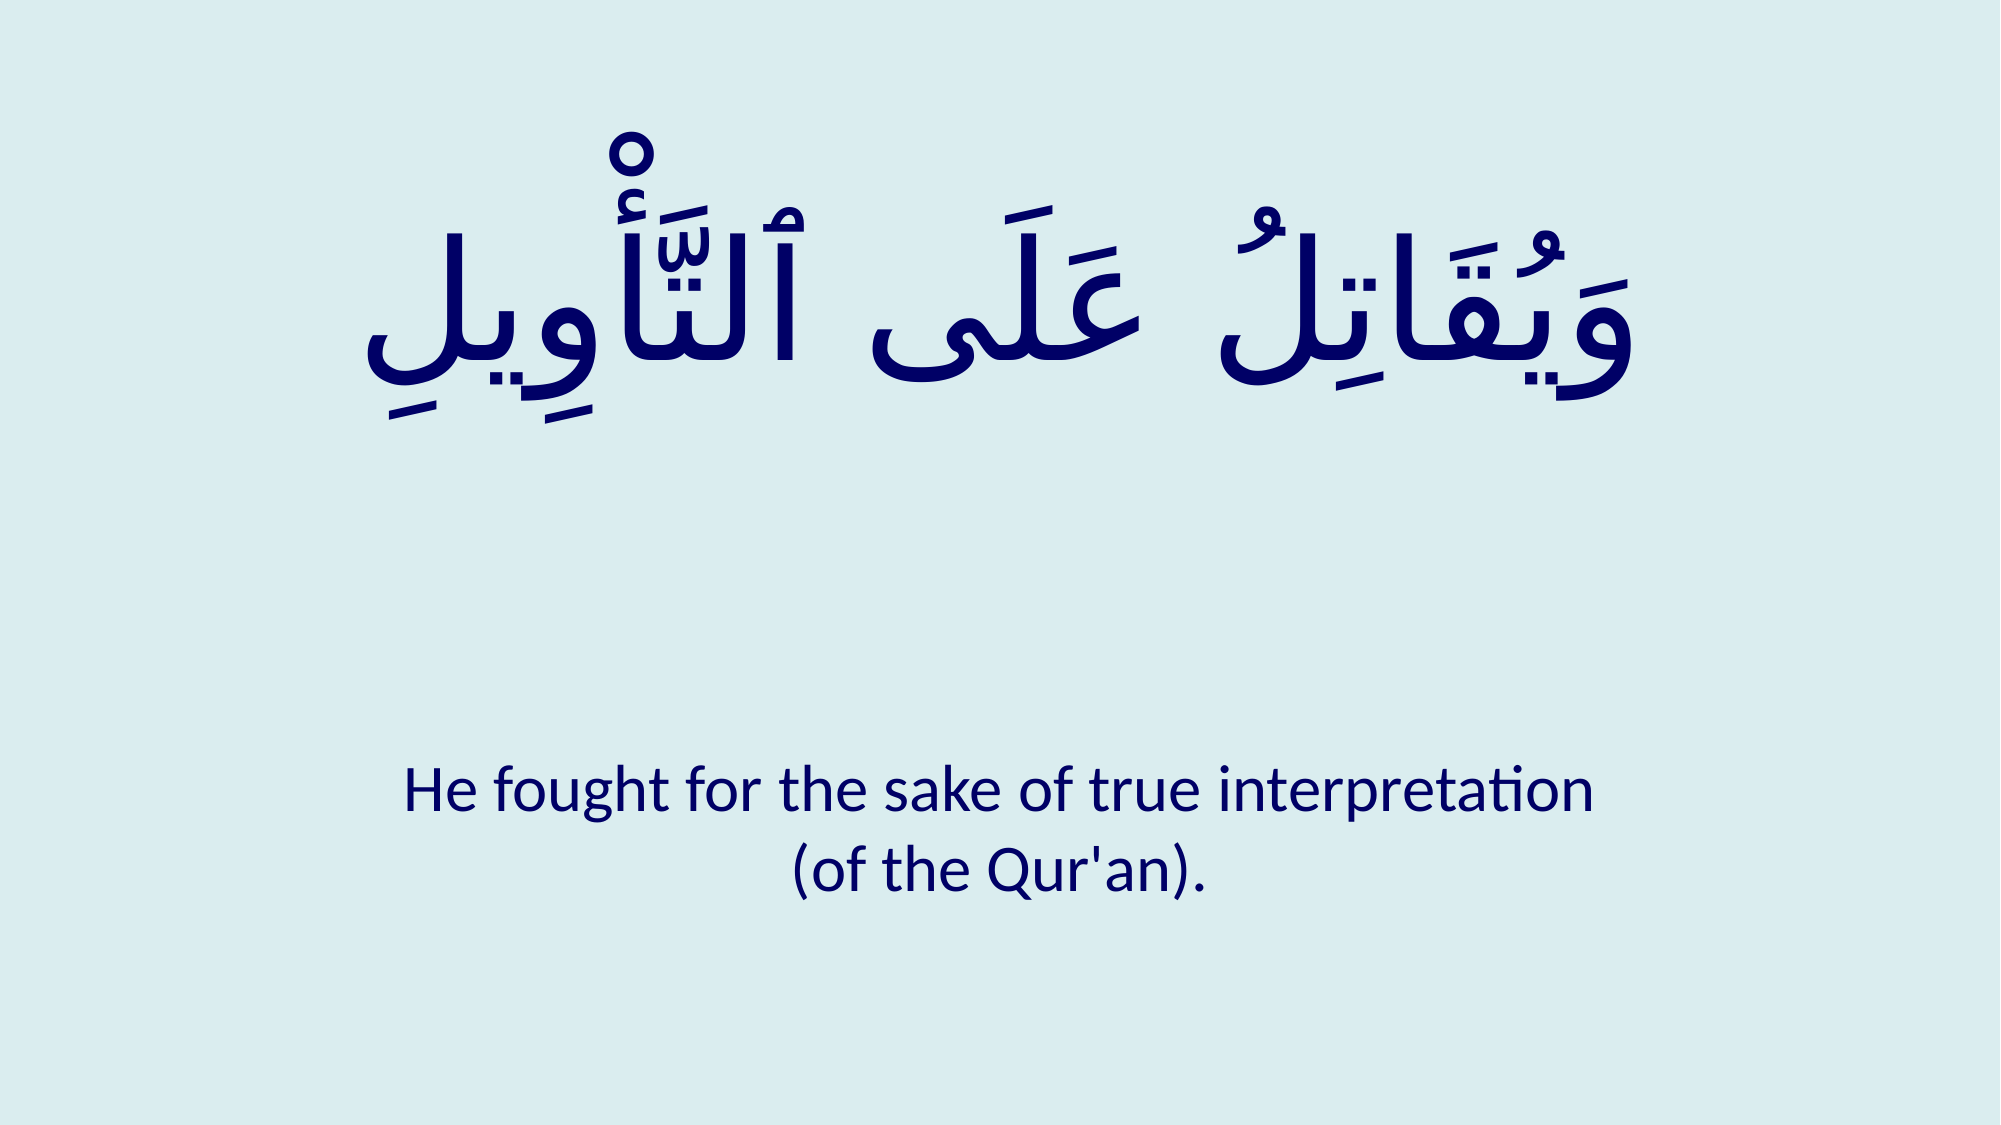

# وَيُقَاتِلُ عَلَى ٱلتَّأْوِيلِ
He fought for the sake of true interpretation (of the Qur'an).